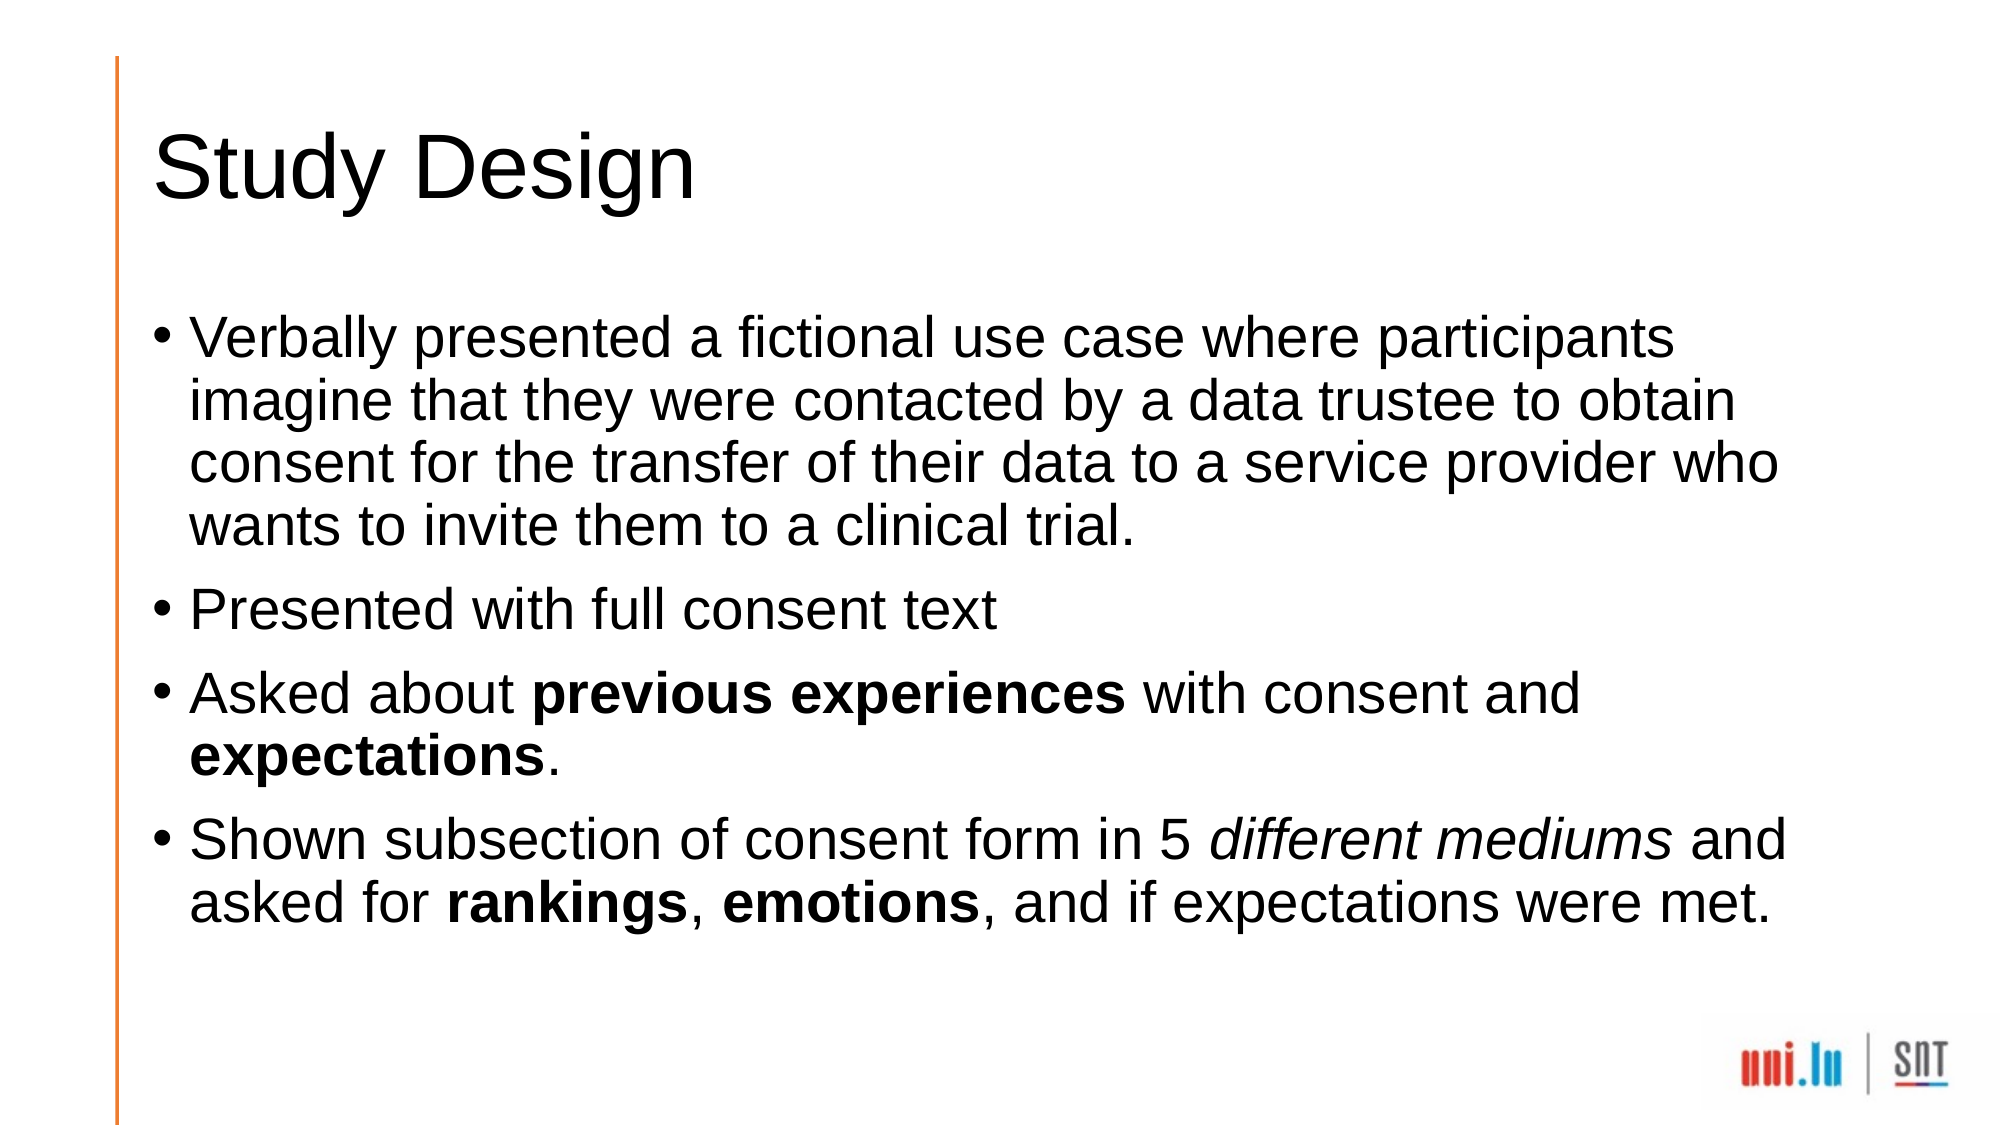

# Study Design
Verbally presented a fictional use case where participants imagine that they were contacted by a data trustee to obtain consent for the transfer of their data to a service provider who wants to invite them to a clinical trial.
Presented with full consent text
Asked about previous experiences with consent and expectations.
Shown subsection of consent form in 5 different mediums and asked for rankings, emotions, and if expectations were met.